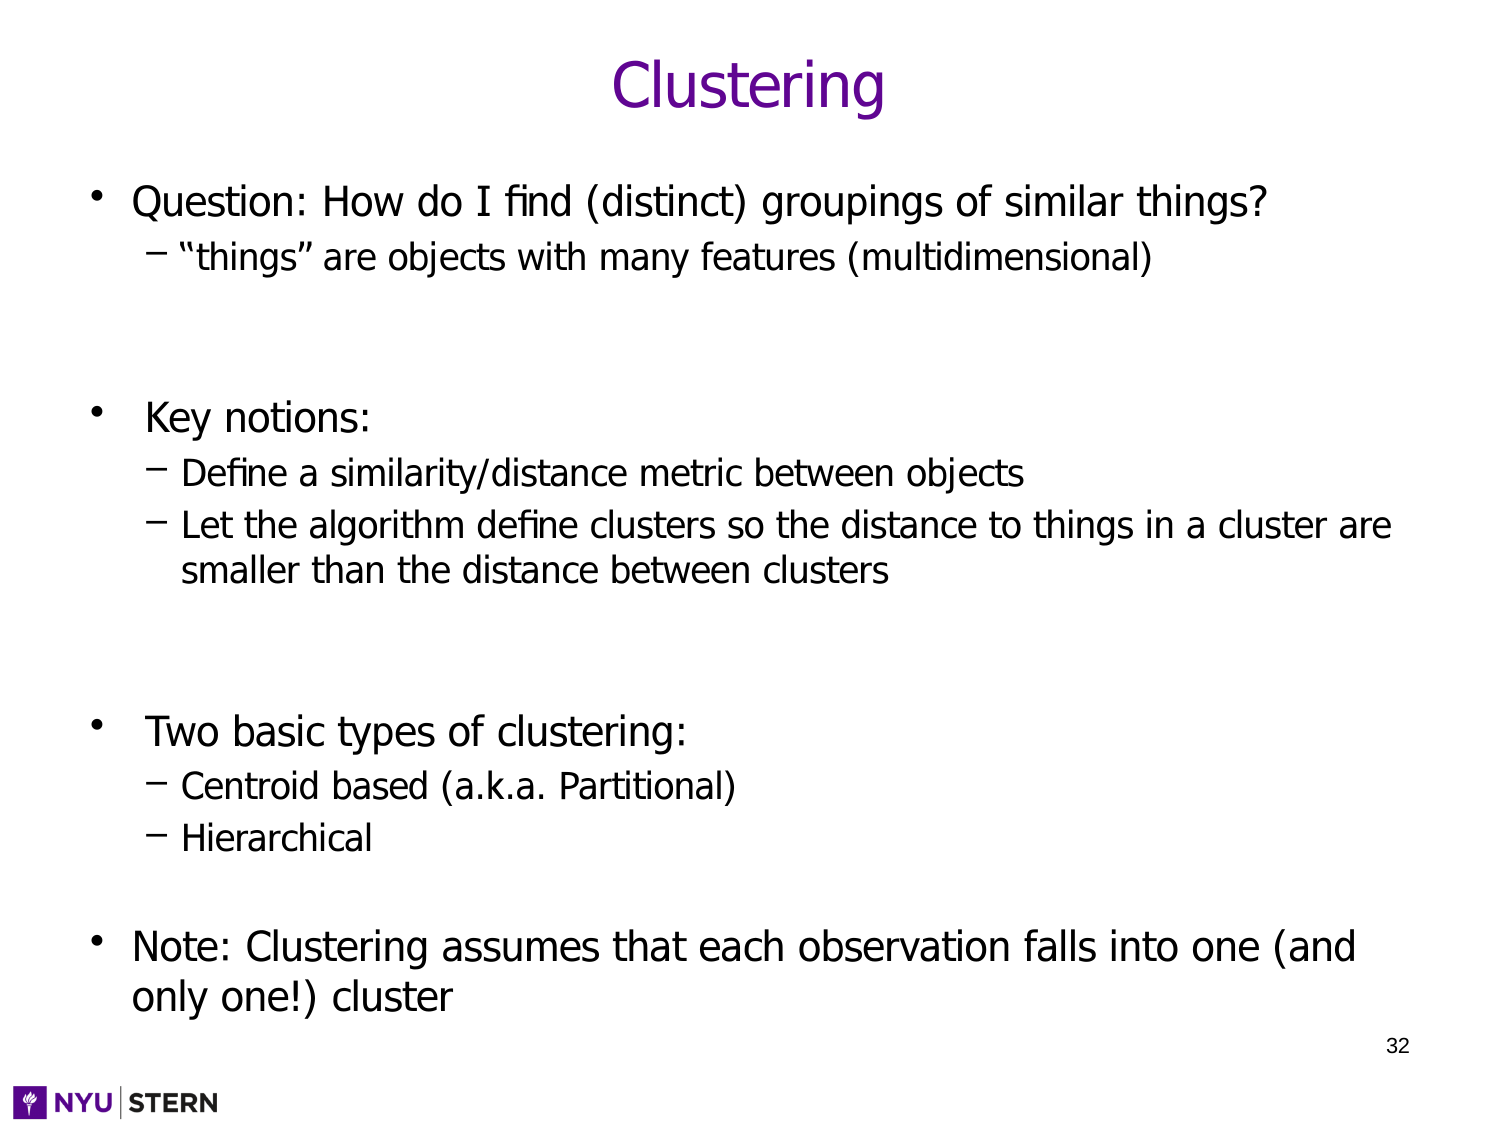

# Clustering
Question: How do I find (distinct) groupings of similar things?
“things” are objects with many features (multidimensional)

 Key notions:
Define a similarity/distance metric between objects
Let the algorithm define clusters so the distance to things in a cluster are smaller than the distance between clusters

 Two basic types of clustering:
Centroid based (a.k.a. Partitional)
Hierarchical

Note: Clustering assumes that each observation falls into one (and only one!) cluster

32